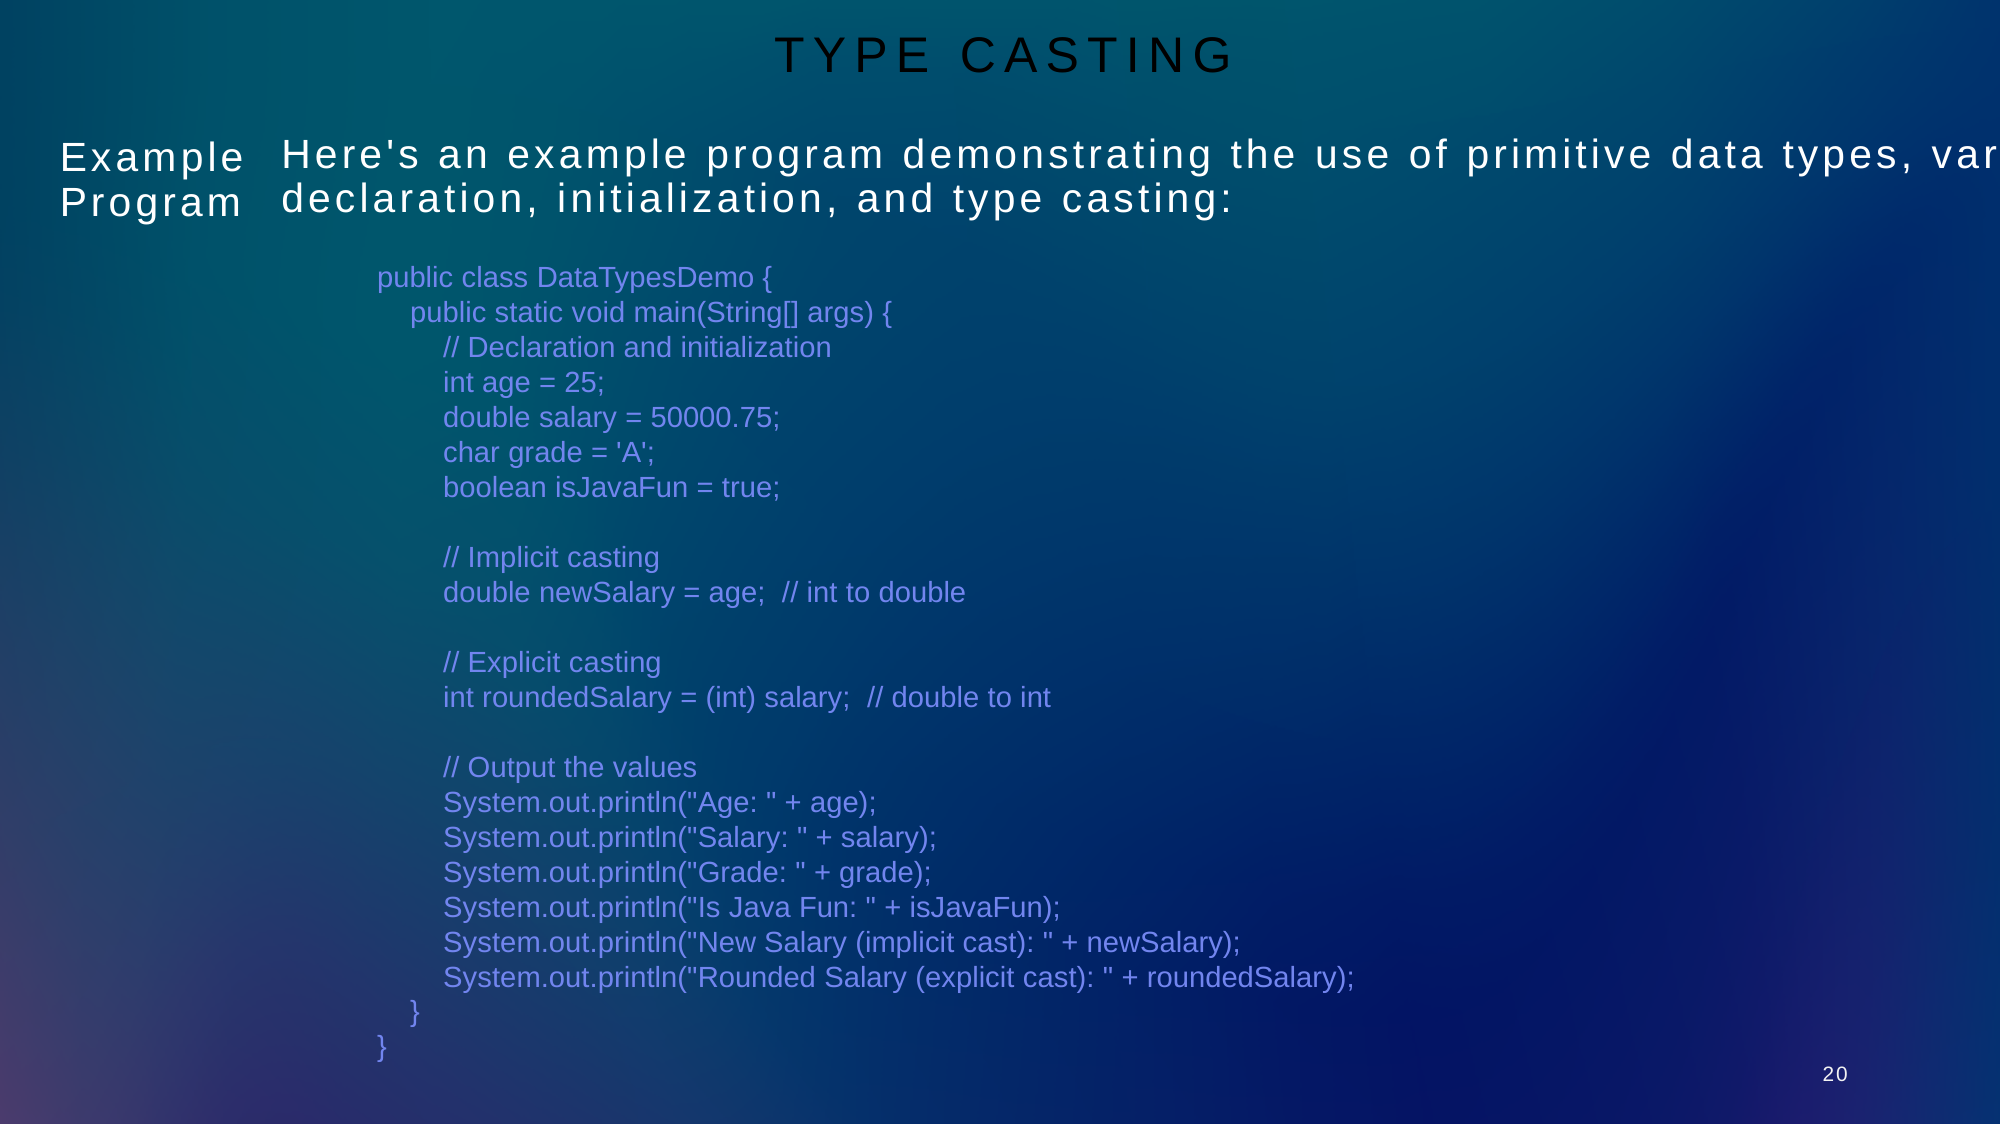

# Type Casting
Here's an example program demonstrating the use of primitive data types, variable declaration, initialization, and type casting:
Example Program
public class DataTypesDemo {
    public static void main(String[] args) {
        // Declaration and initialization
        int age = 25;
        double salary = 50000.75;
        char grade = 'A';
        boolean isJavaFun = true;

        // Implicit casting
        double newSalary = age;  // int to double

        // Explicit casting
        int roundedSalary = (int) salary;  // double to int

        // Output the values
        System.out.println("Age: " + age);
        System.out.println("Salary: " + salary);
        System.out.println("Grade: " + grade);
        System.out.println("Is Java Fun: " + isJavaFun);
        System.out.println("New Salary (implicit cast): " + newSalary);
        System.out.println("Rounded Salary (explicit cast): " + roundedSalary);
    }
}
20